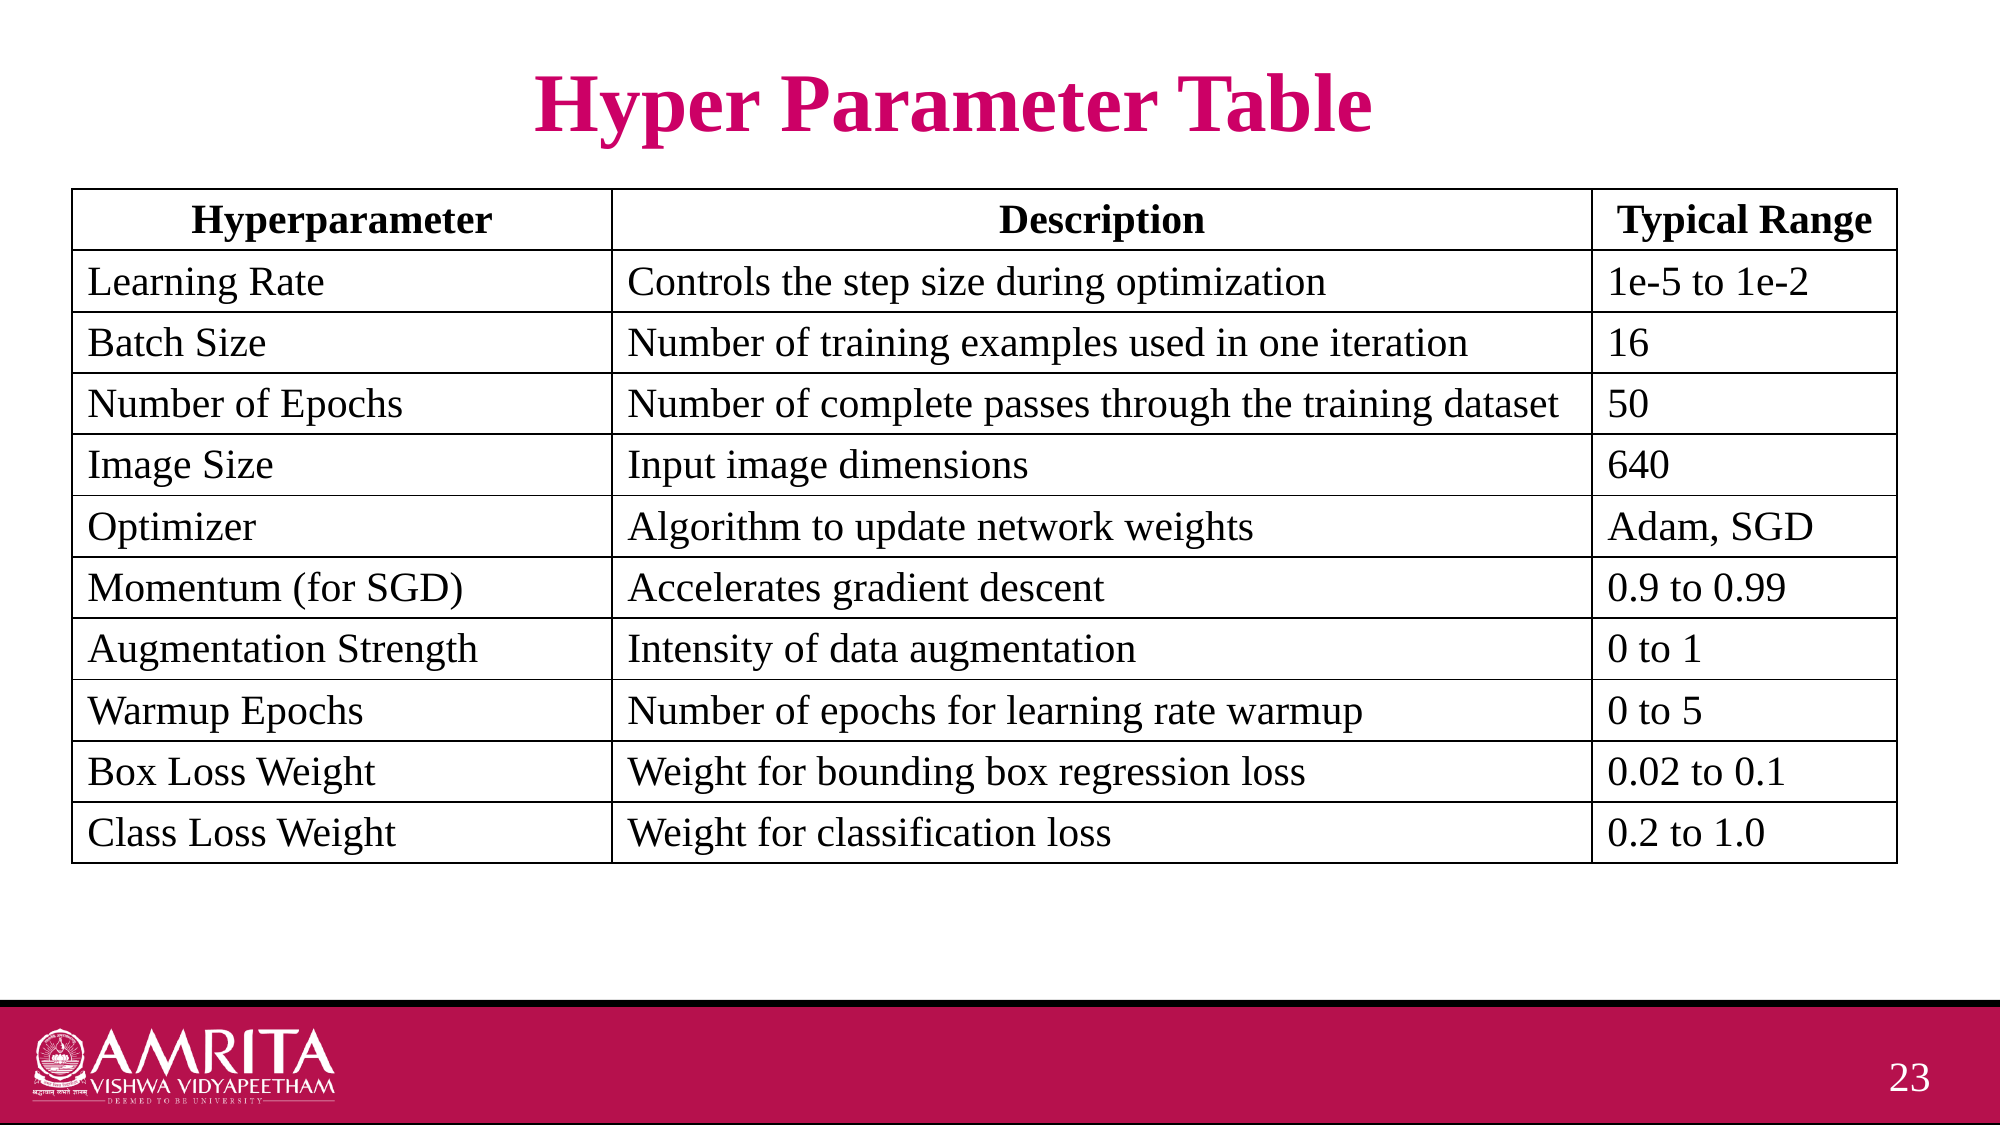

# Hyper Parameter Table
| Hyperparameter | Description | Typical Range |
| --- | --- | --- |
| Learning Rate | Controls the step size during optimization | 1e-5 to 1e-2 |
| Batch Size | Number of training examples used in one iteration | 16 |
| Number of Epochs | Number of complete passes through the training dataset | 50 |
| Image Size | Input image dimensions | 640 |
| Optimizer | Algorithm to update network weights | Adam, SGD |
| Momentum (for SGD) | Accelerates gradient descent | 0.9 to 0.99 |
| Augmentation Strength | Intensity of data augmentation | 0 to 1 |
| Warmup Epochs | Number of epochs for learning rate warmup | 0 to 5 |
| Box Loss Weight | Weight for bounding box regression loss | 0.02 to 0.1 |
| Class Loss Weight | Weight for classification loss | 0.2 to 1.0 |